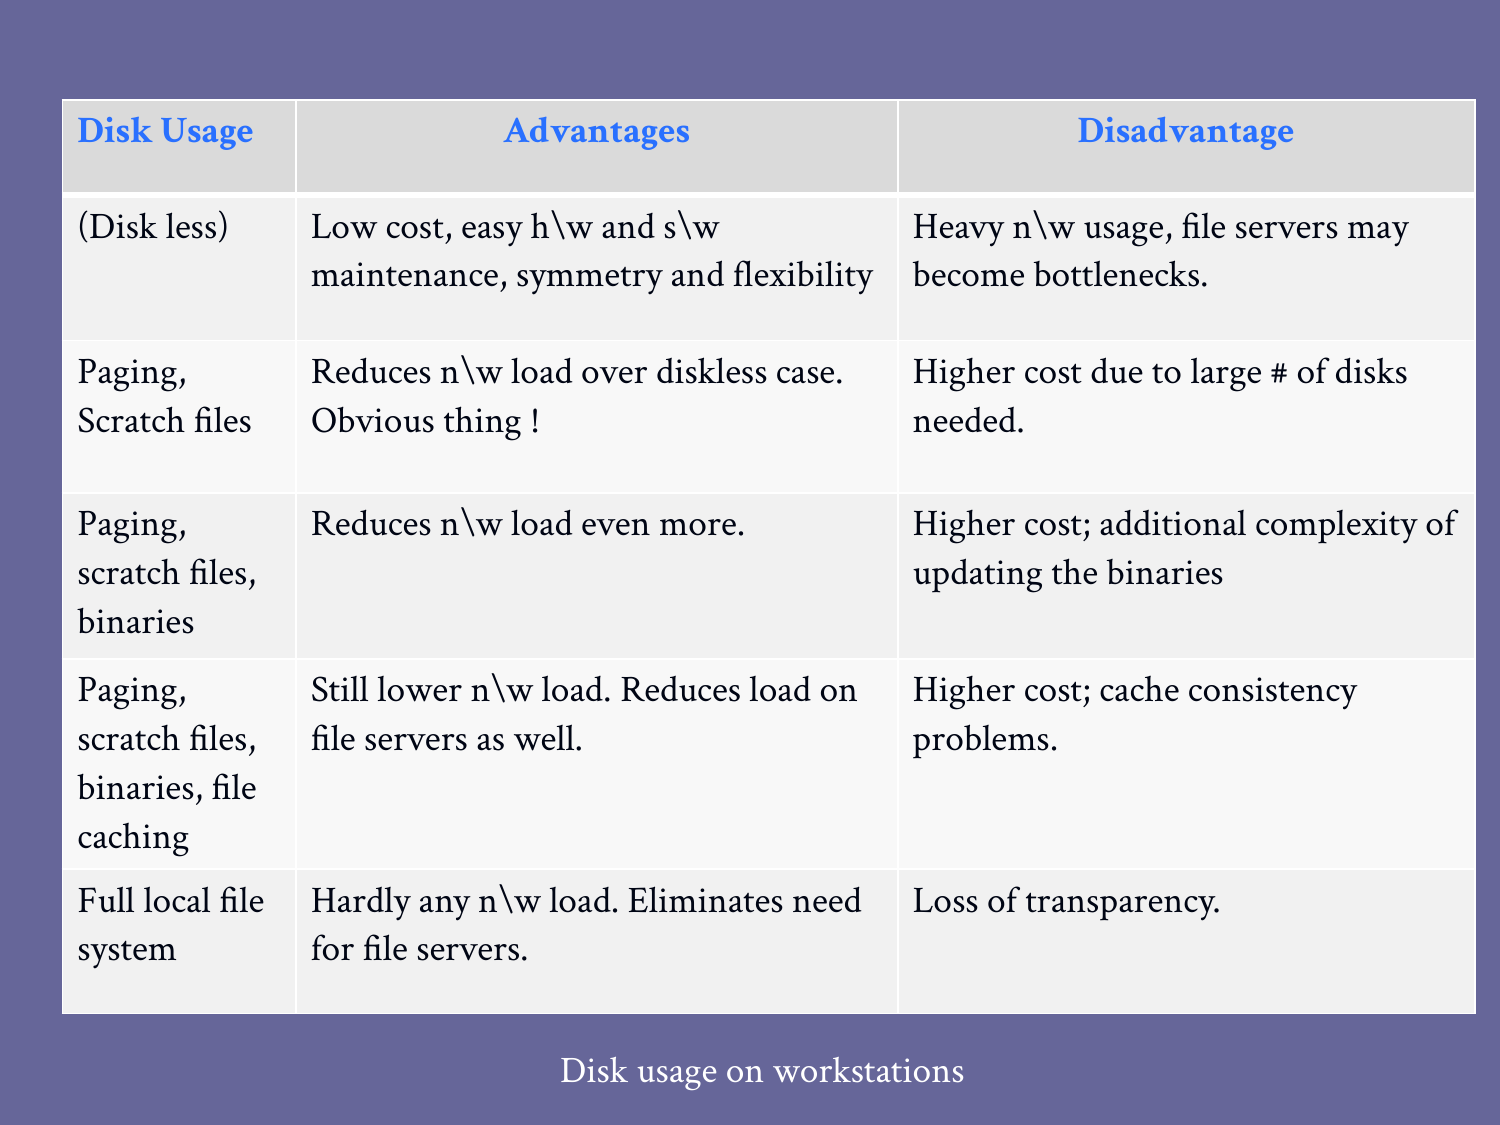

| Disk Usage | Advantages | Disadvantage |
| --- | --- | --- |
| (Disk less) | Low cost, easy h\w and s\w maintenance, symmetry and flexibility | Heavy n\w usage, file servers may become bottlenecks. |
| Paging, Scratch files | Reduces n\w load over diskless case. Obvious thing ! | Higher cost due to large # of disks needed. |
| Paging, scratch files, binaries | Reduces n\w load even more. | Higher cost; additional complexity of updating the binaries |
| Paging, scratch files, binaries, file caching | Still lower n\w load. Reduces load on file servers as well. | Higher cost; cache consistency problems. |
| Full local file system | Hardly any n\w load. Eliminates need for file servers. | Loss of transparency. |
Disk usage on workstations